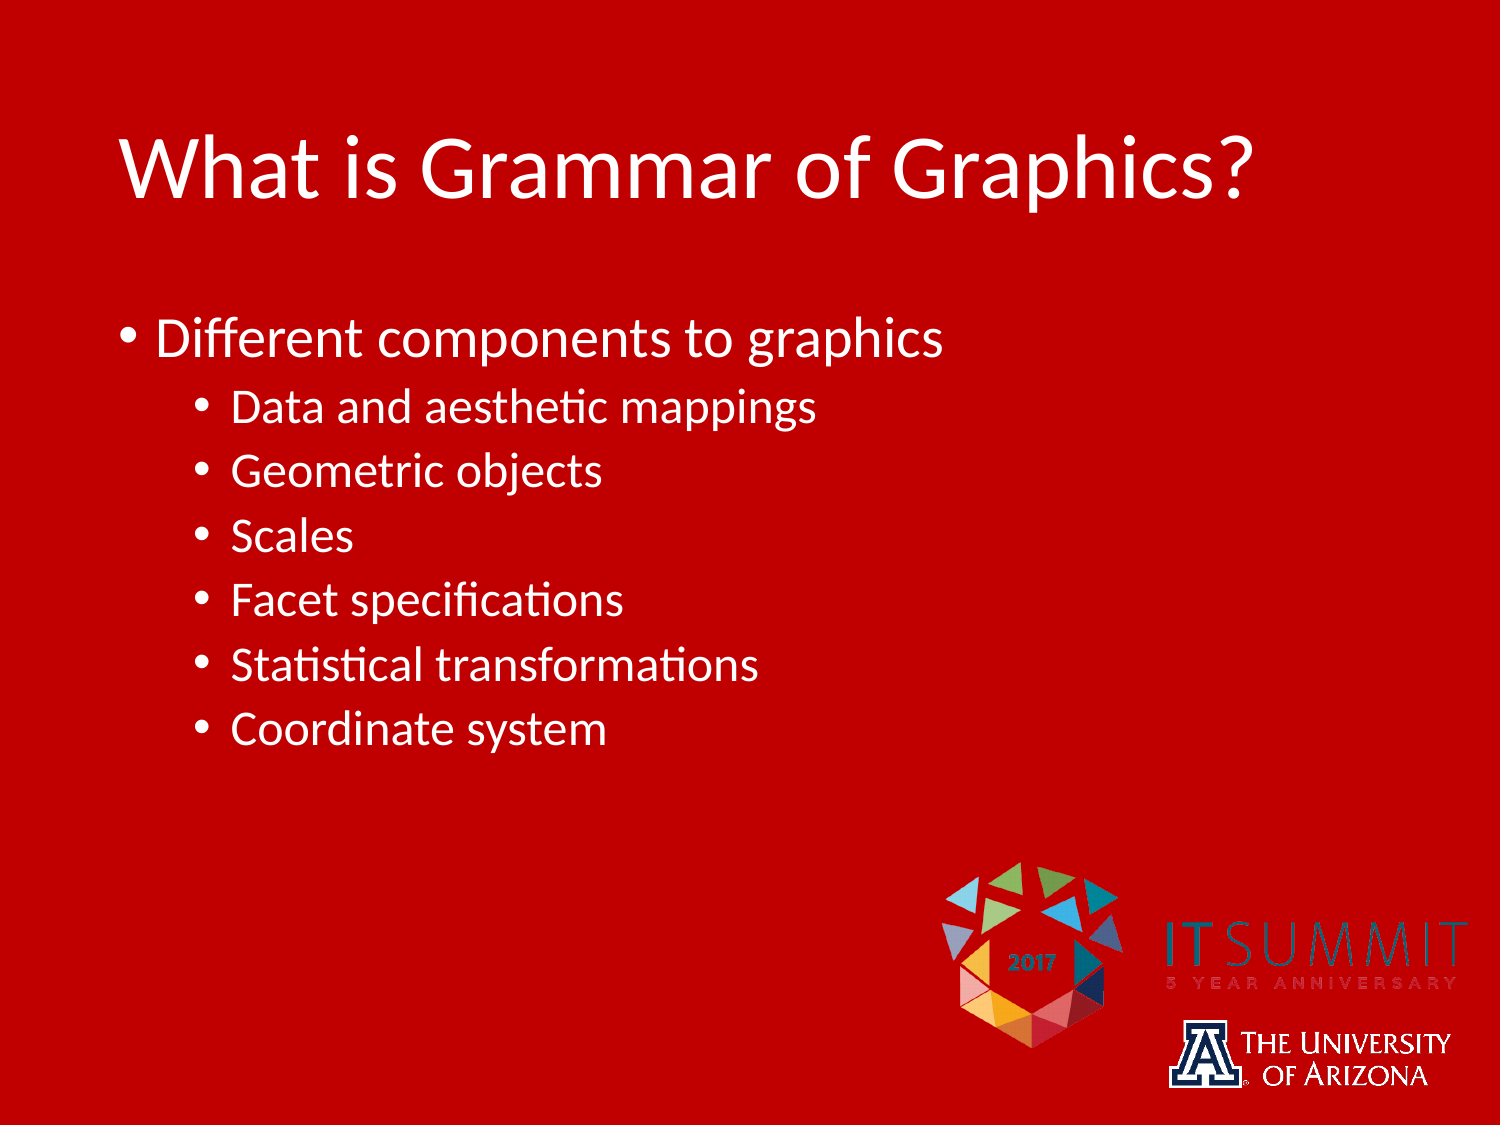

# What is Grammar of Graphics?
Different components to graphics
Data and aesthetic mappings
Geometric objects
Scales
Facet specifications
Statistical transformations
Coordinate system